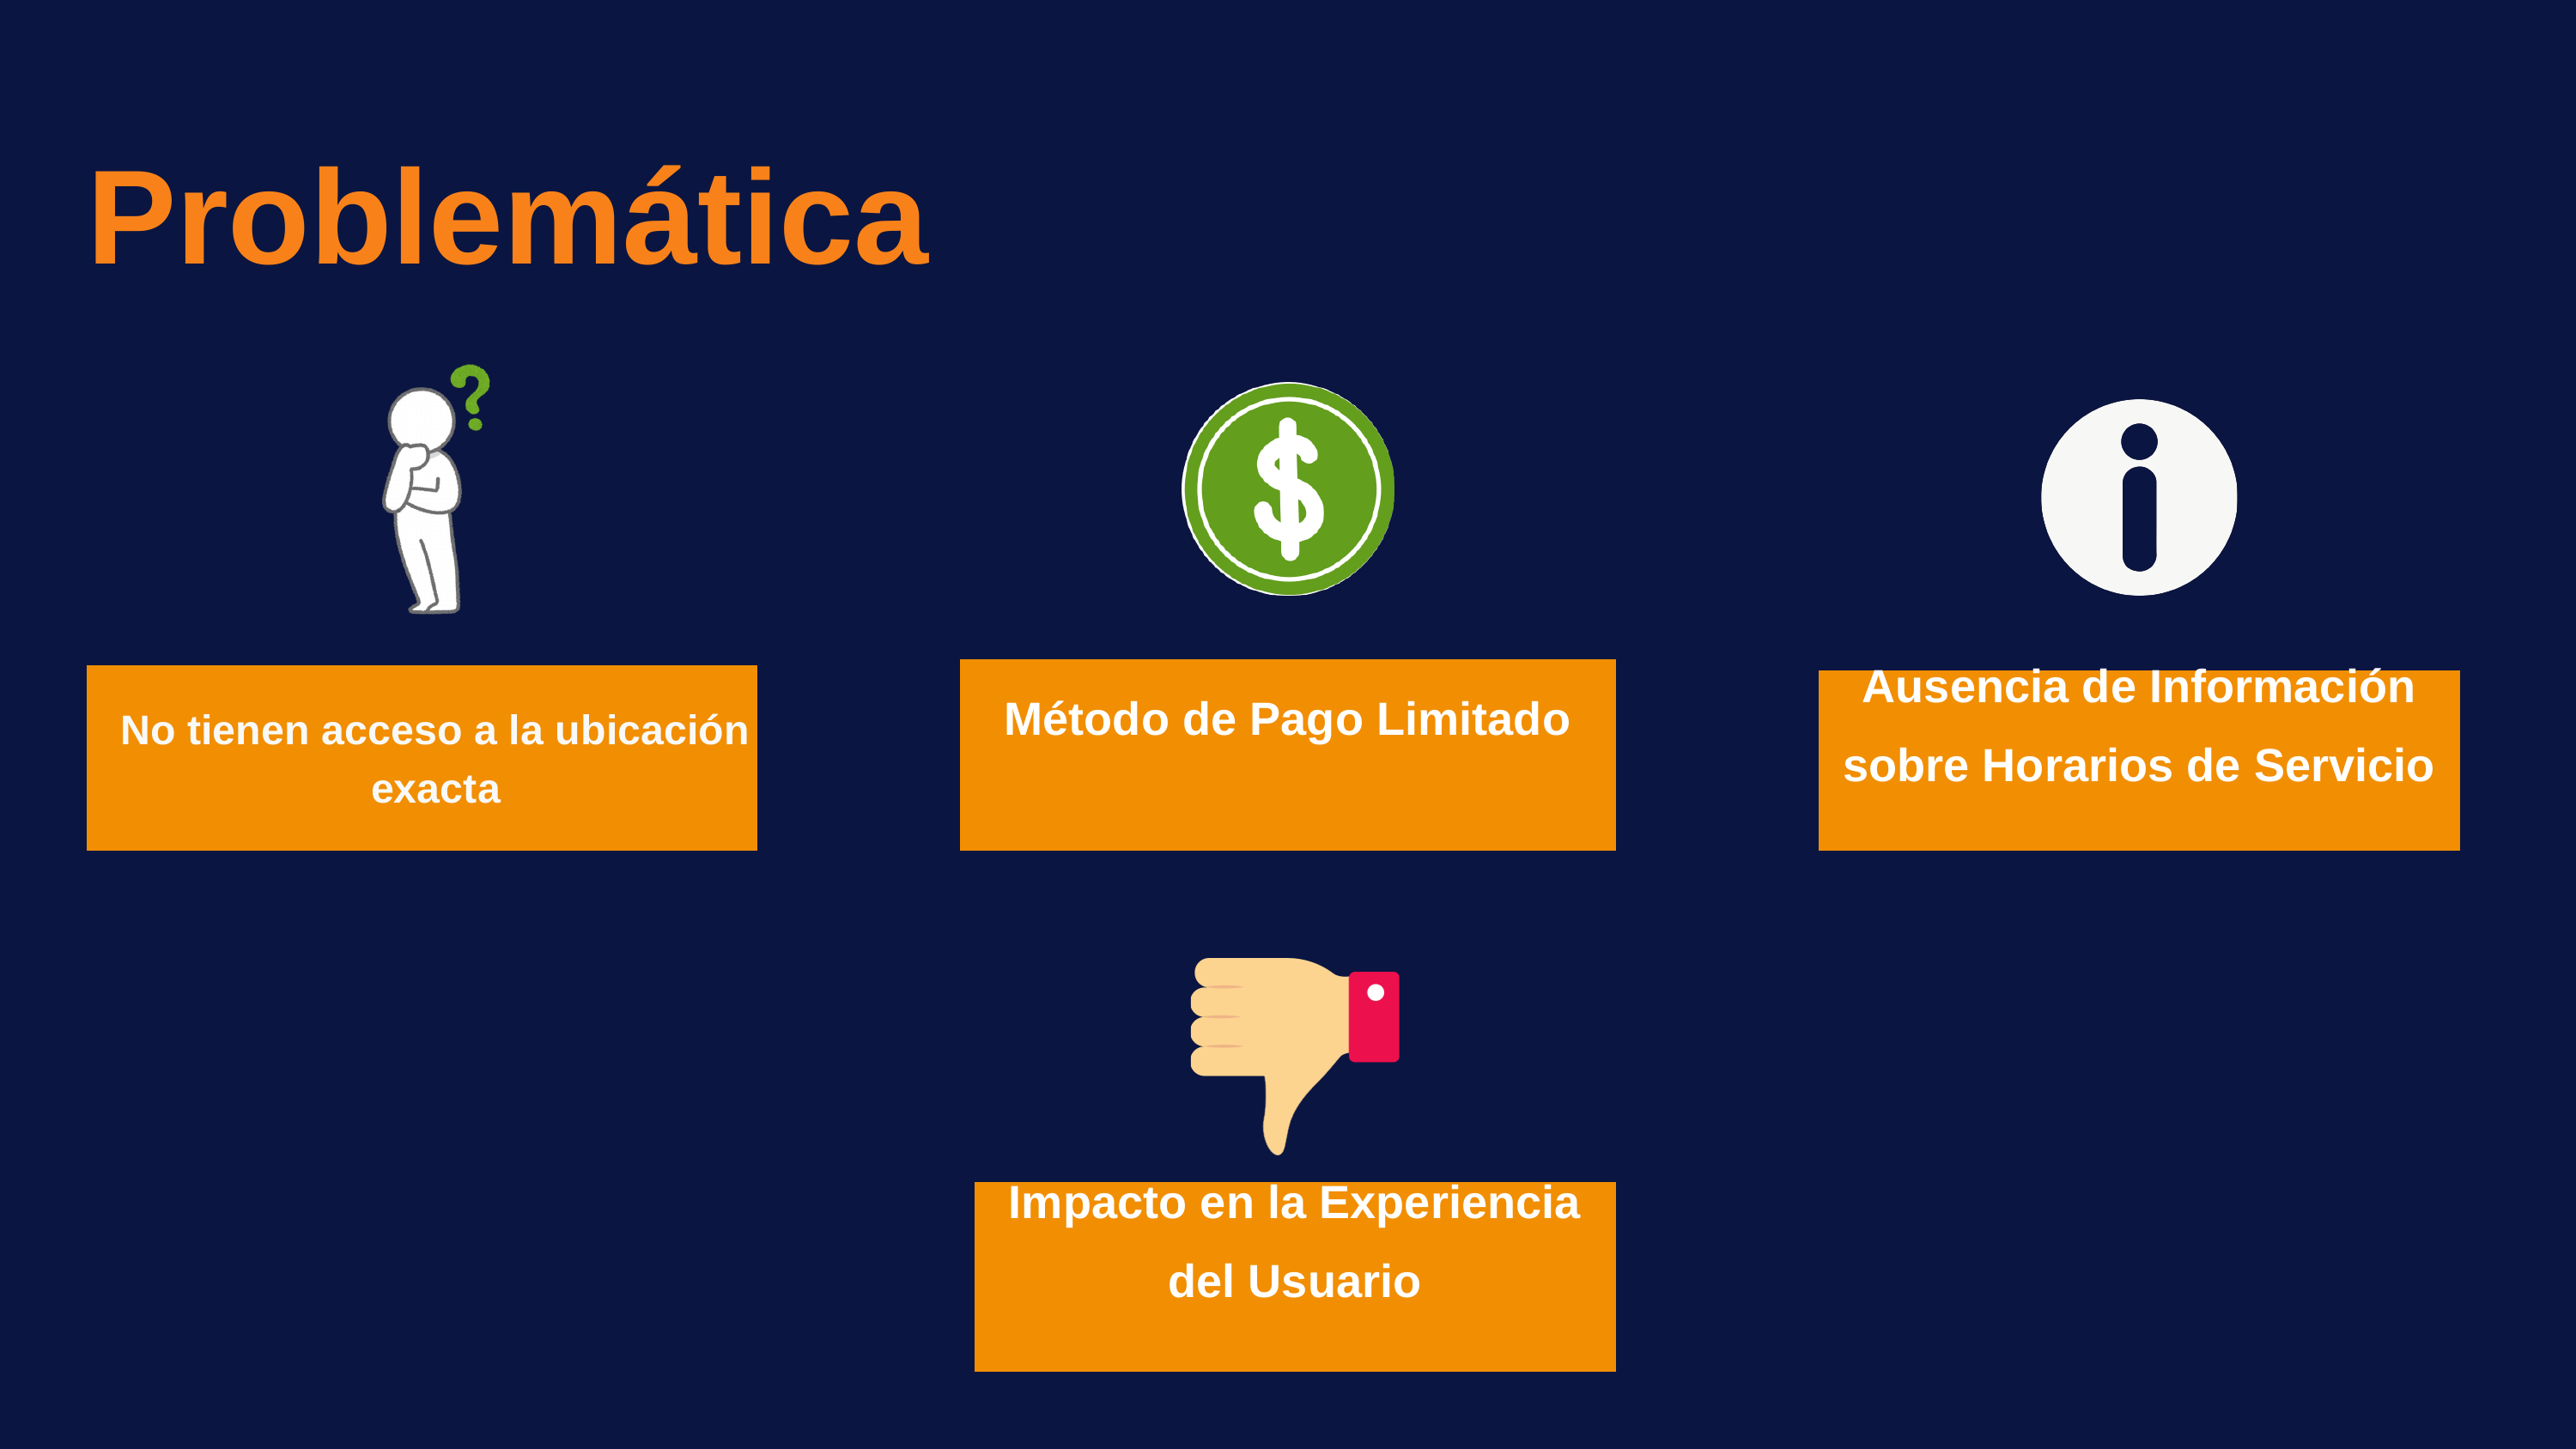

Problemática

Método de Pago Limitado

Ausencia de Información sobre Horarios de Servicio
No tienen acceso a la ubicación exacta

Impacto en la Experiencia del Usuario